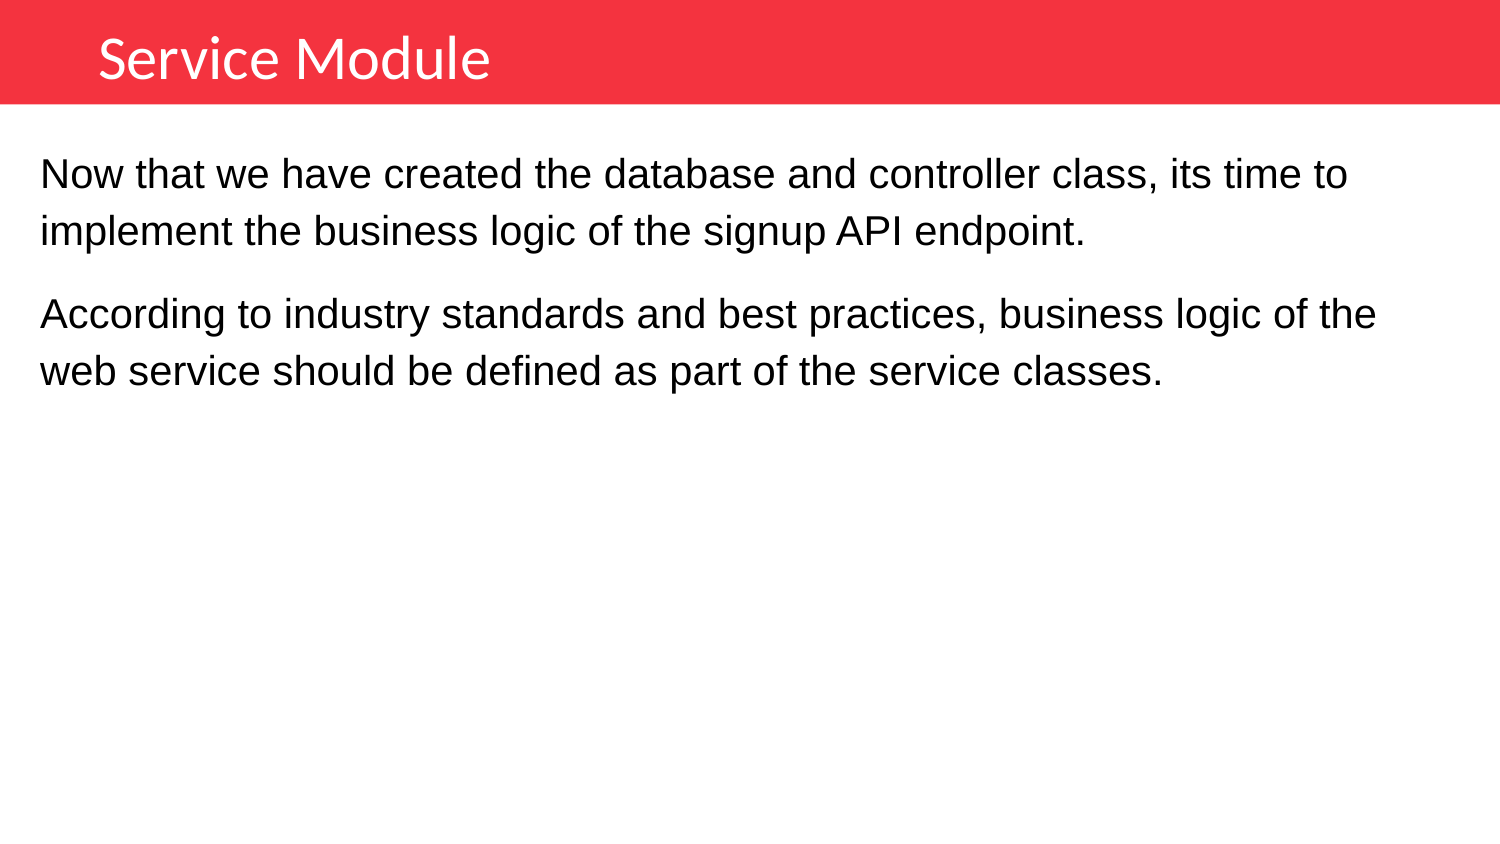

Service Module

Now that we have created the database and controller class, its time to implement the business logic of the signup API endpoint.
According to industry standards and best practices, business logic of the web service should be defined as part of the service classes.